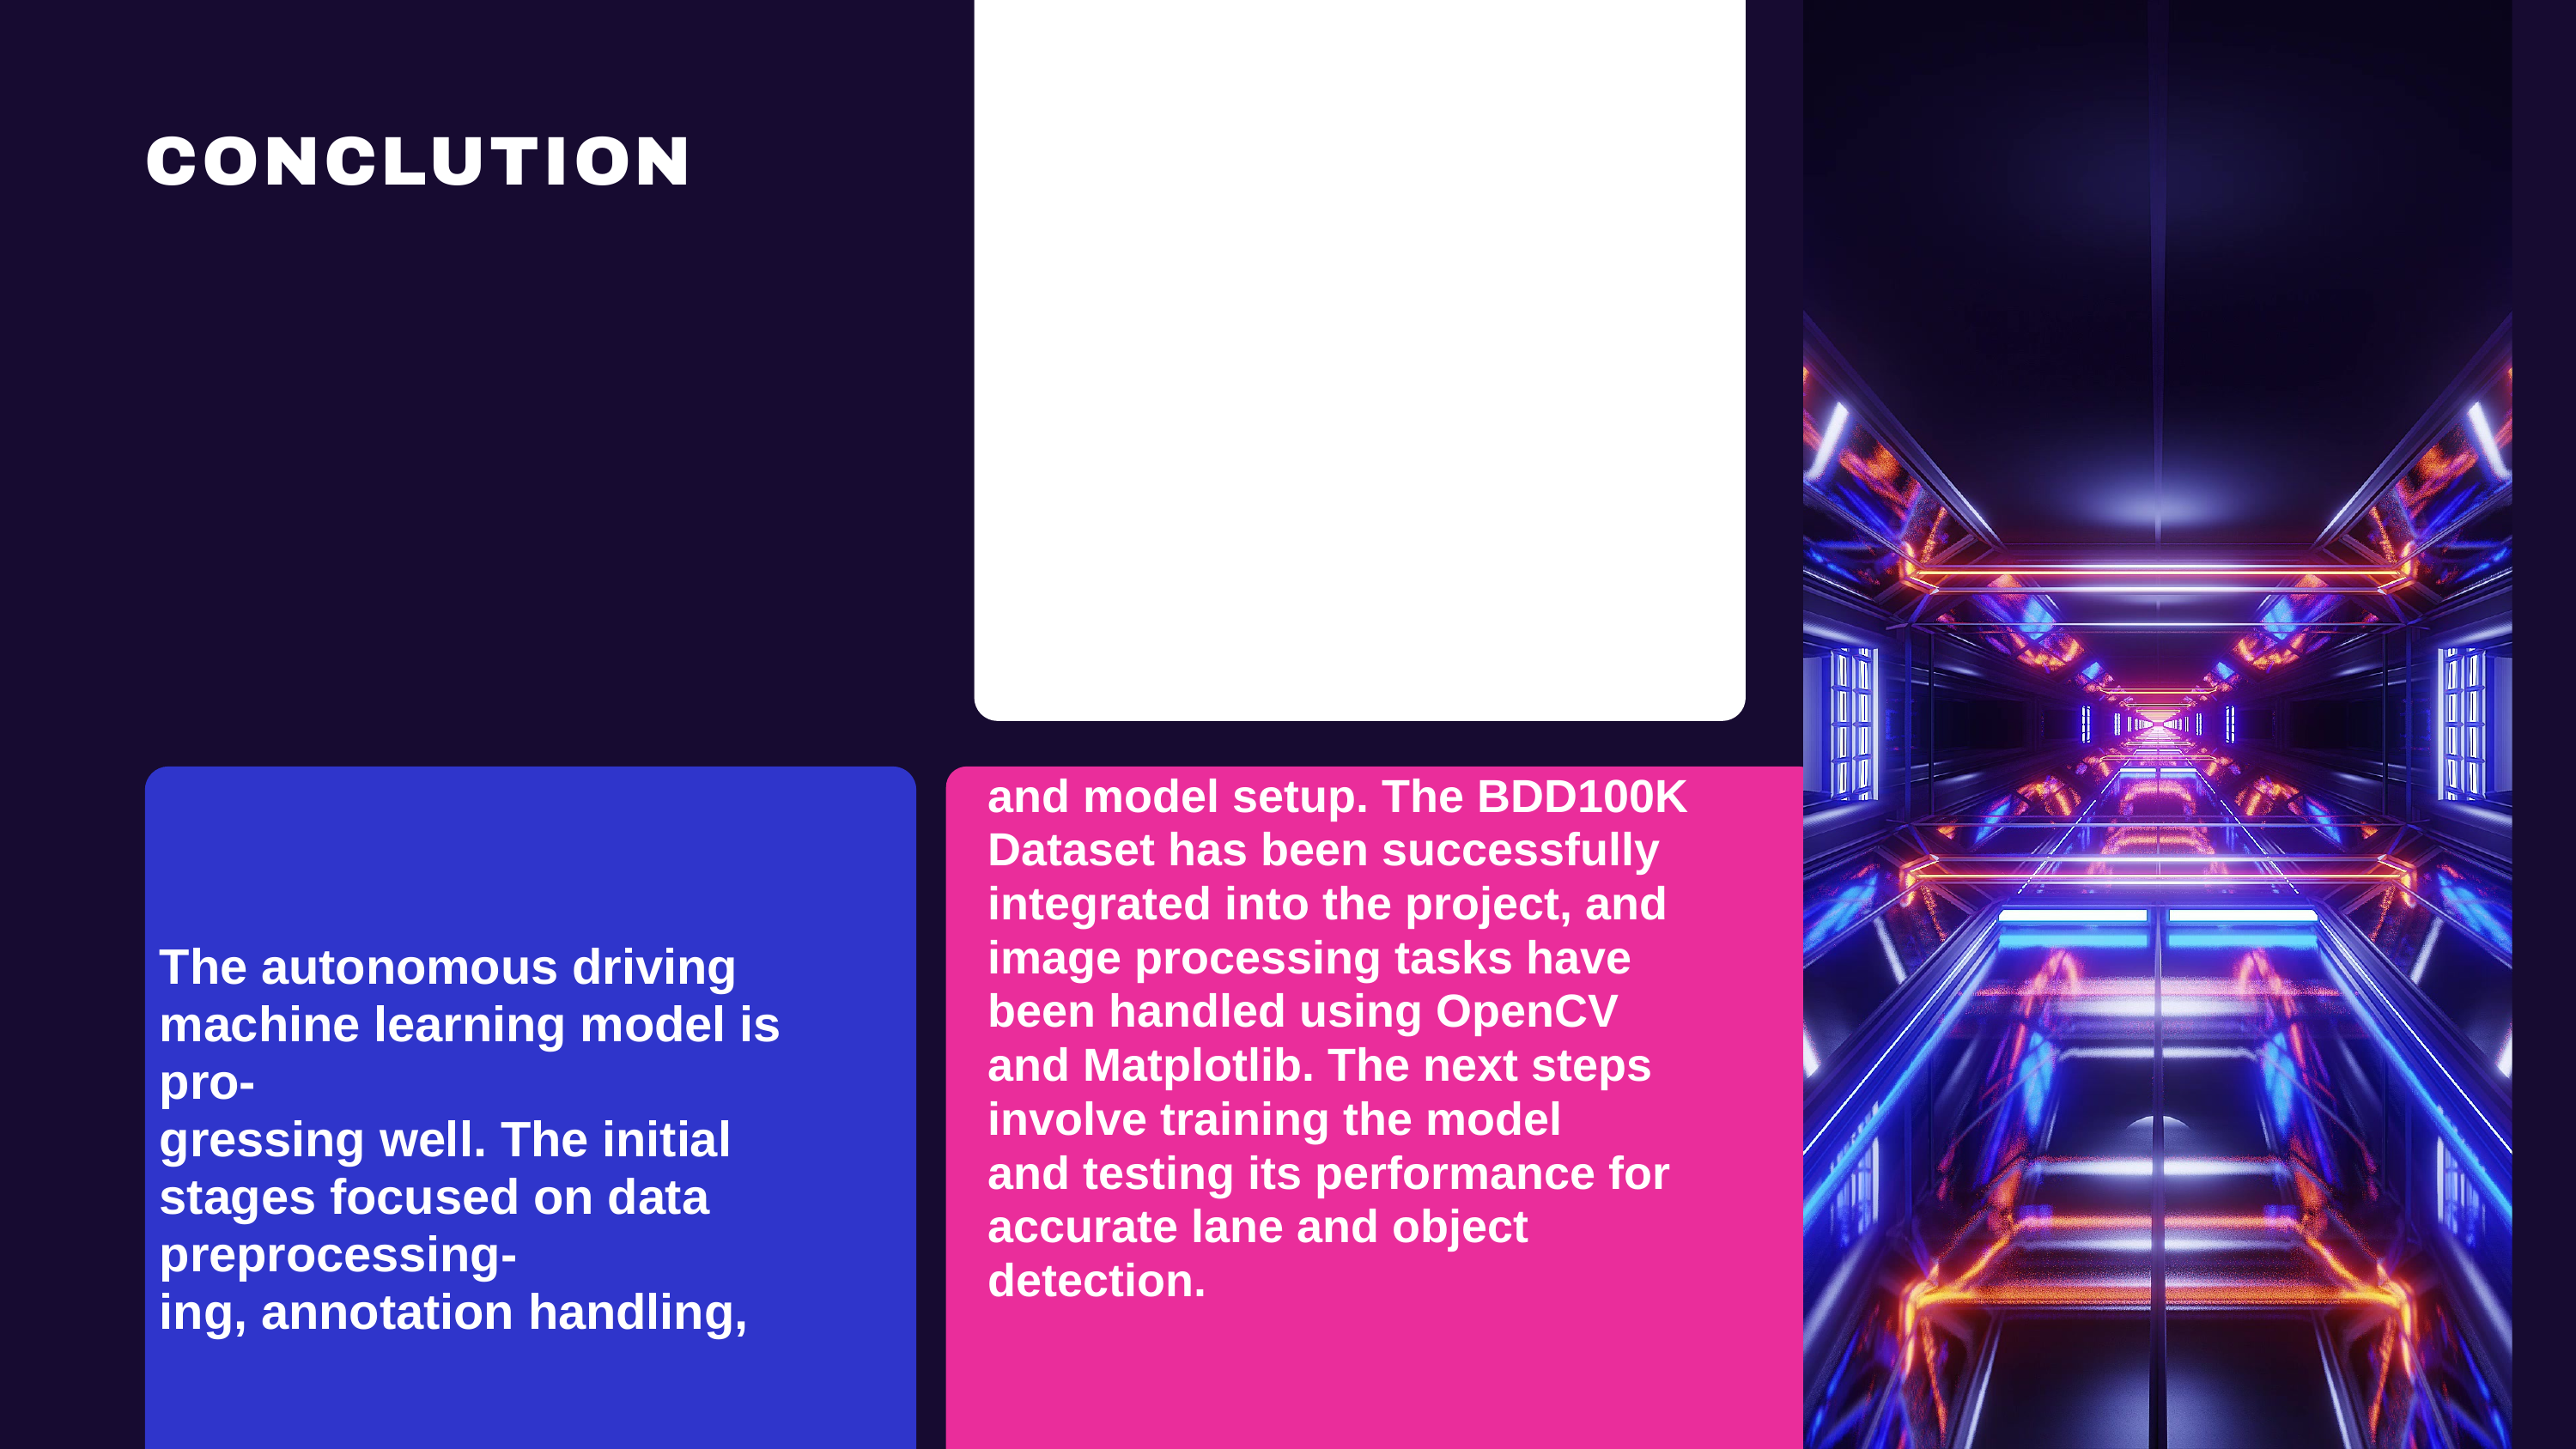

CONCLUTION

and model setup. The BDD100K
Dataset has been successfully integrated into the project, and
image processing tasks have been handled using OpenCV
and Matplotlib. The next steps involve training the model
and testing its performance for accurate lane and object
detection.
The autonomous driving machine learning model is pro-
gressing well. The initial stages focused on data preprocessing-
ing, annotation handling,